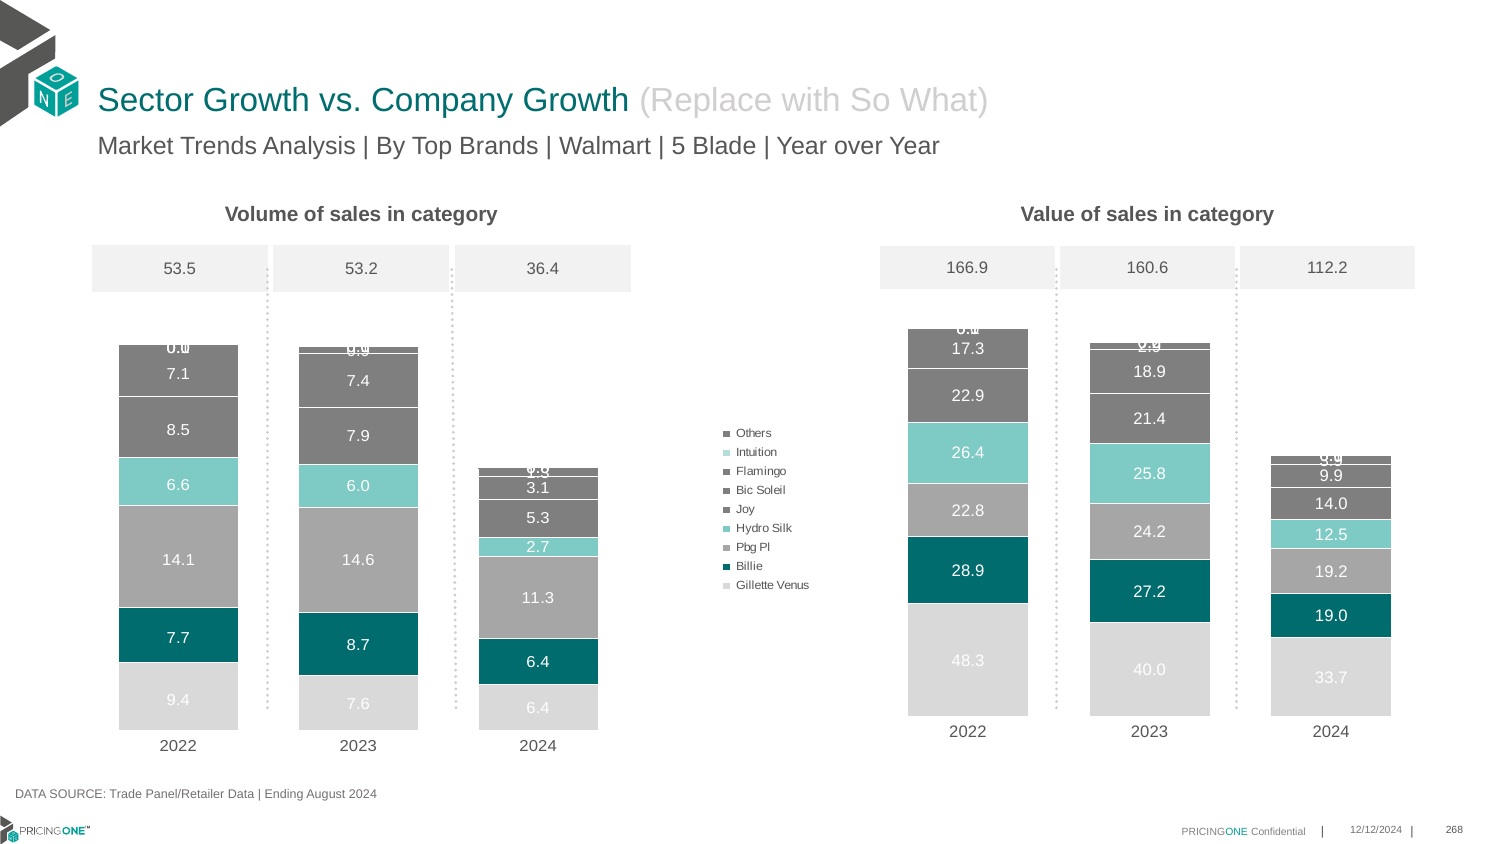

# Sector Growth vs. Company Growth (Replace with So What)
Market Trends Analysis | By Top Brands | Walmart | 5 Blade | Year over Year
| Value of sales in category |  |  |
| --- | --- | --- |
| 166.9 | 160.6 | 112.2 |
| Volume of sales in category |  |  |
| --- | --- | --- |
| 53.5 | 53.2 | 36.4 |

### Chart

| Category | Gillette Venus | Billie | Pbg Pl | Hydro Silk | Joy | Bic Soleil | Flamingo | Intuition | Others |
|---|---|---|---|---|---|---|---|---|---|
| 2022 | 48.340907 | 28.899499 | 22.777497 | 26.387689 | 22.933258 | 17.3182 | 0.127725 | 0.000238 | 0.149745 |
| 2023 | 40.040688 | 27.178088 | 24.2081 | 25.849163 | 21.39048 | 18.924974 | 2.902923 | 9.4e-05 | 0.153049 |
| 2024 | 33.690467 | 19.041935 | 19.209383 | 12.471916 | 14.00382 | 9.881563 | 3.880231 | 5.5e-05 | 0.068566 |

### Chart

| Category | Gillette Venus | Billie | Pbg Pl | Hydro Silk | Joy | Bic Soleil | Flamingo | Intuition | Others |
|---|---|---|---|---|---|---|---|---|---|
| 2022 | 9.372886 | 7.720263 | 14.06669 | 6.595511 | 8.526399 | 7.09615 | 0.036346 | 0.000145 | 0.075248 |
| 2023 | 7.625786 | 8.719634 | 14.590565 | 5.954753 | 7.896873 | 7.42813 | 0.896811 | 7e-05 | 0.066521 |
| 2024 | 6.394792 | 6.3528 | 11.336654 | 2.69727 | 5.271796 | 3.056794 | 1.268702 | 3.7e-05 | 0.029607 |
DATA SOURCE: Trade Panel/Retailer Data | Ending August 2024

12/12/2024
268